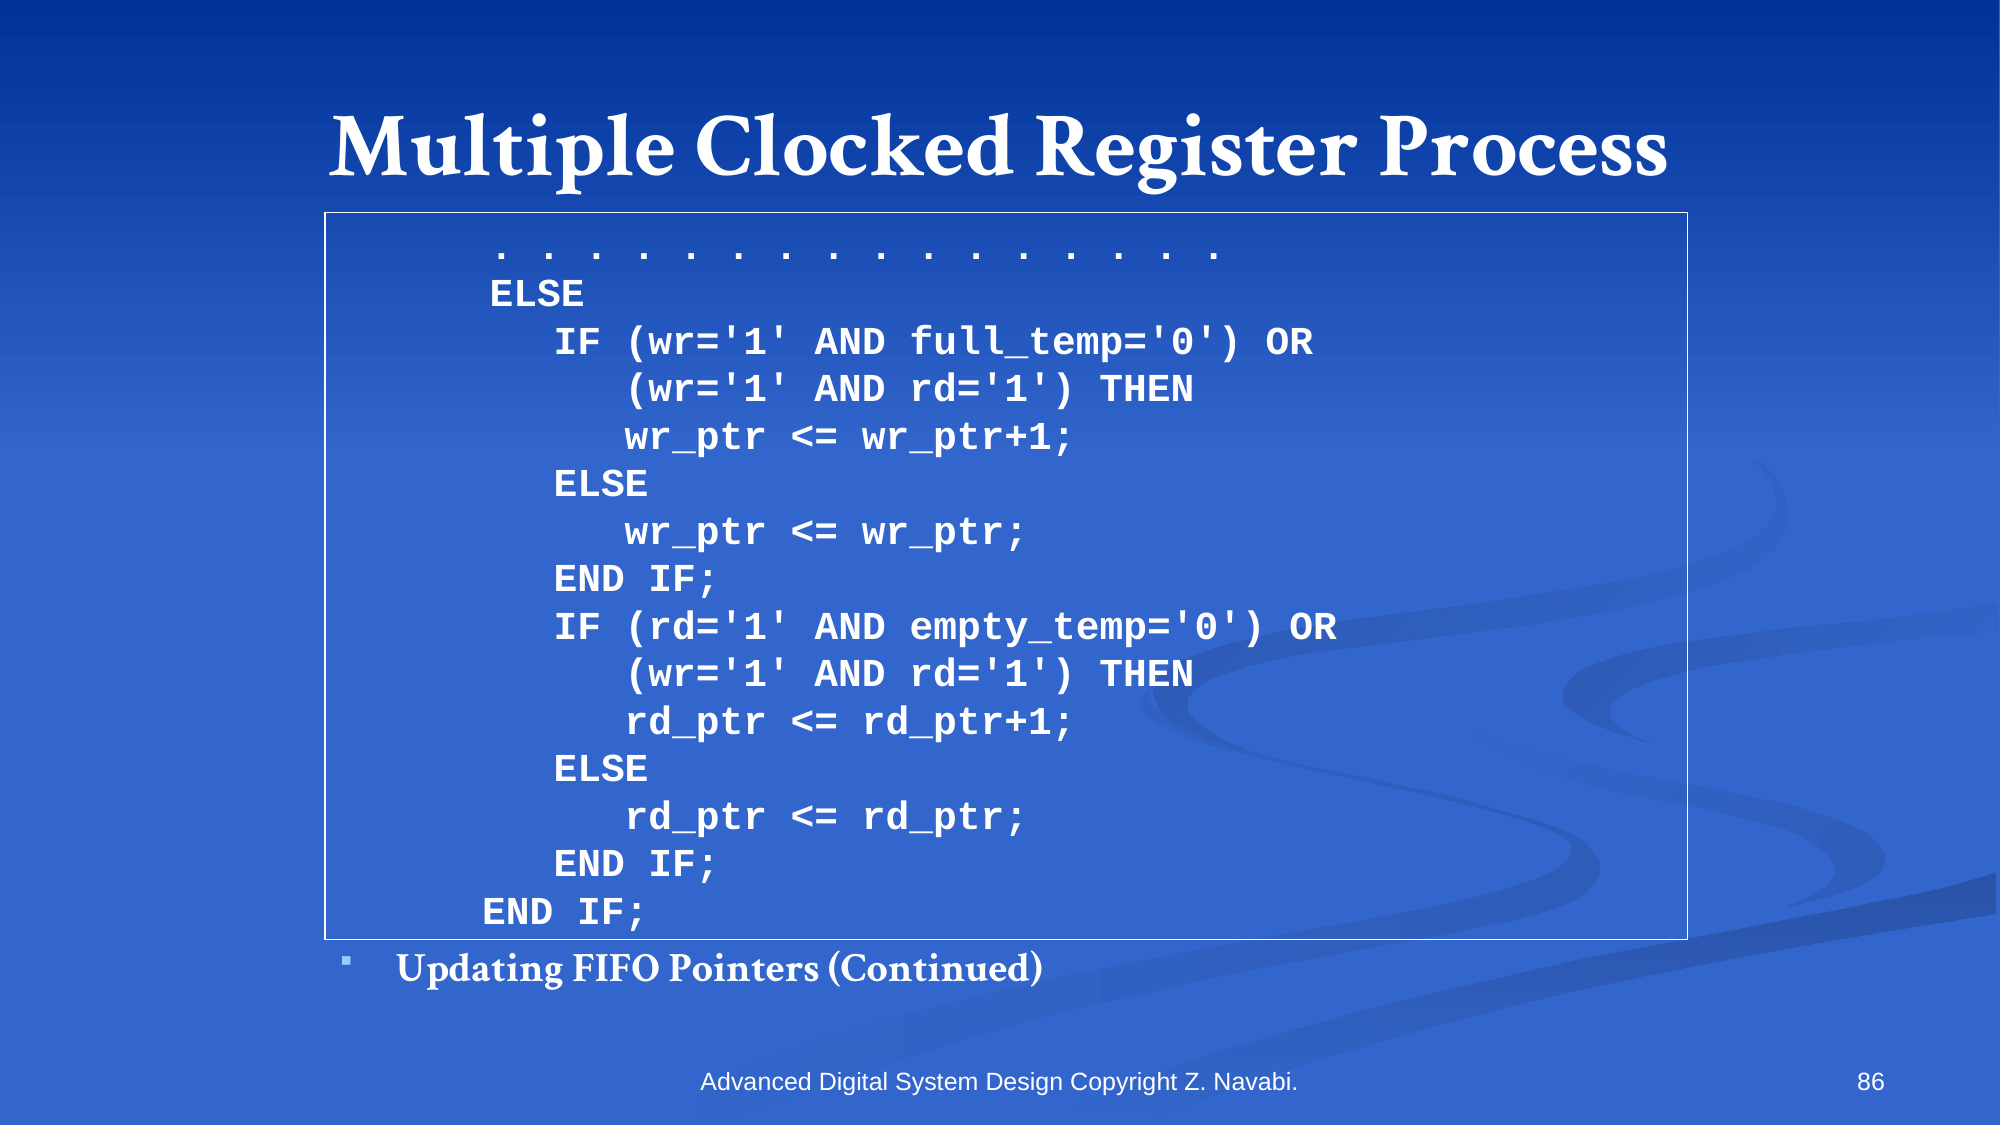

# Multiple Clocked Register Process
	. . . . . . . . . . . . . . . .
	ELSE
         IF (wr='1' AND full_temp='0') OR
            (wr='1' AND rd='1') THEN
            wr_ptr <= wr_ptr+1;
         ELSE
            wr_ptr <= wr_ptr;
         END IF;
         IF (rd='1' AND empty_temp='0') OR
            (wr='1' AND rd='1') THEN
            rd_ptr <= rd_ptr+1;
         ELSE
            rd_ptr <= rd_ptr;
         END IF;
      END IF;
Updating FIFO Pointers (Continued)
Advanced Digital System Design Copyright Z. Navabi.
86